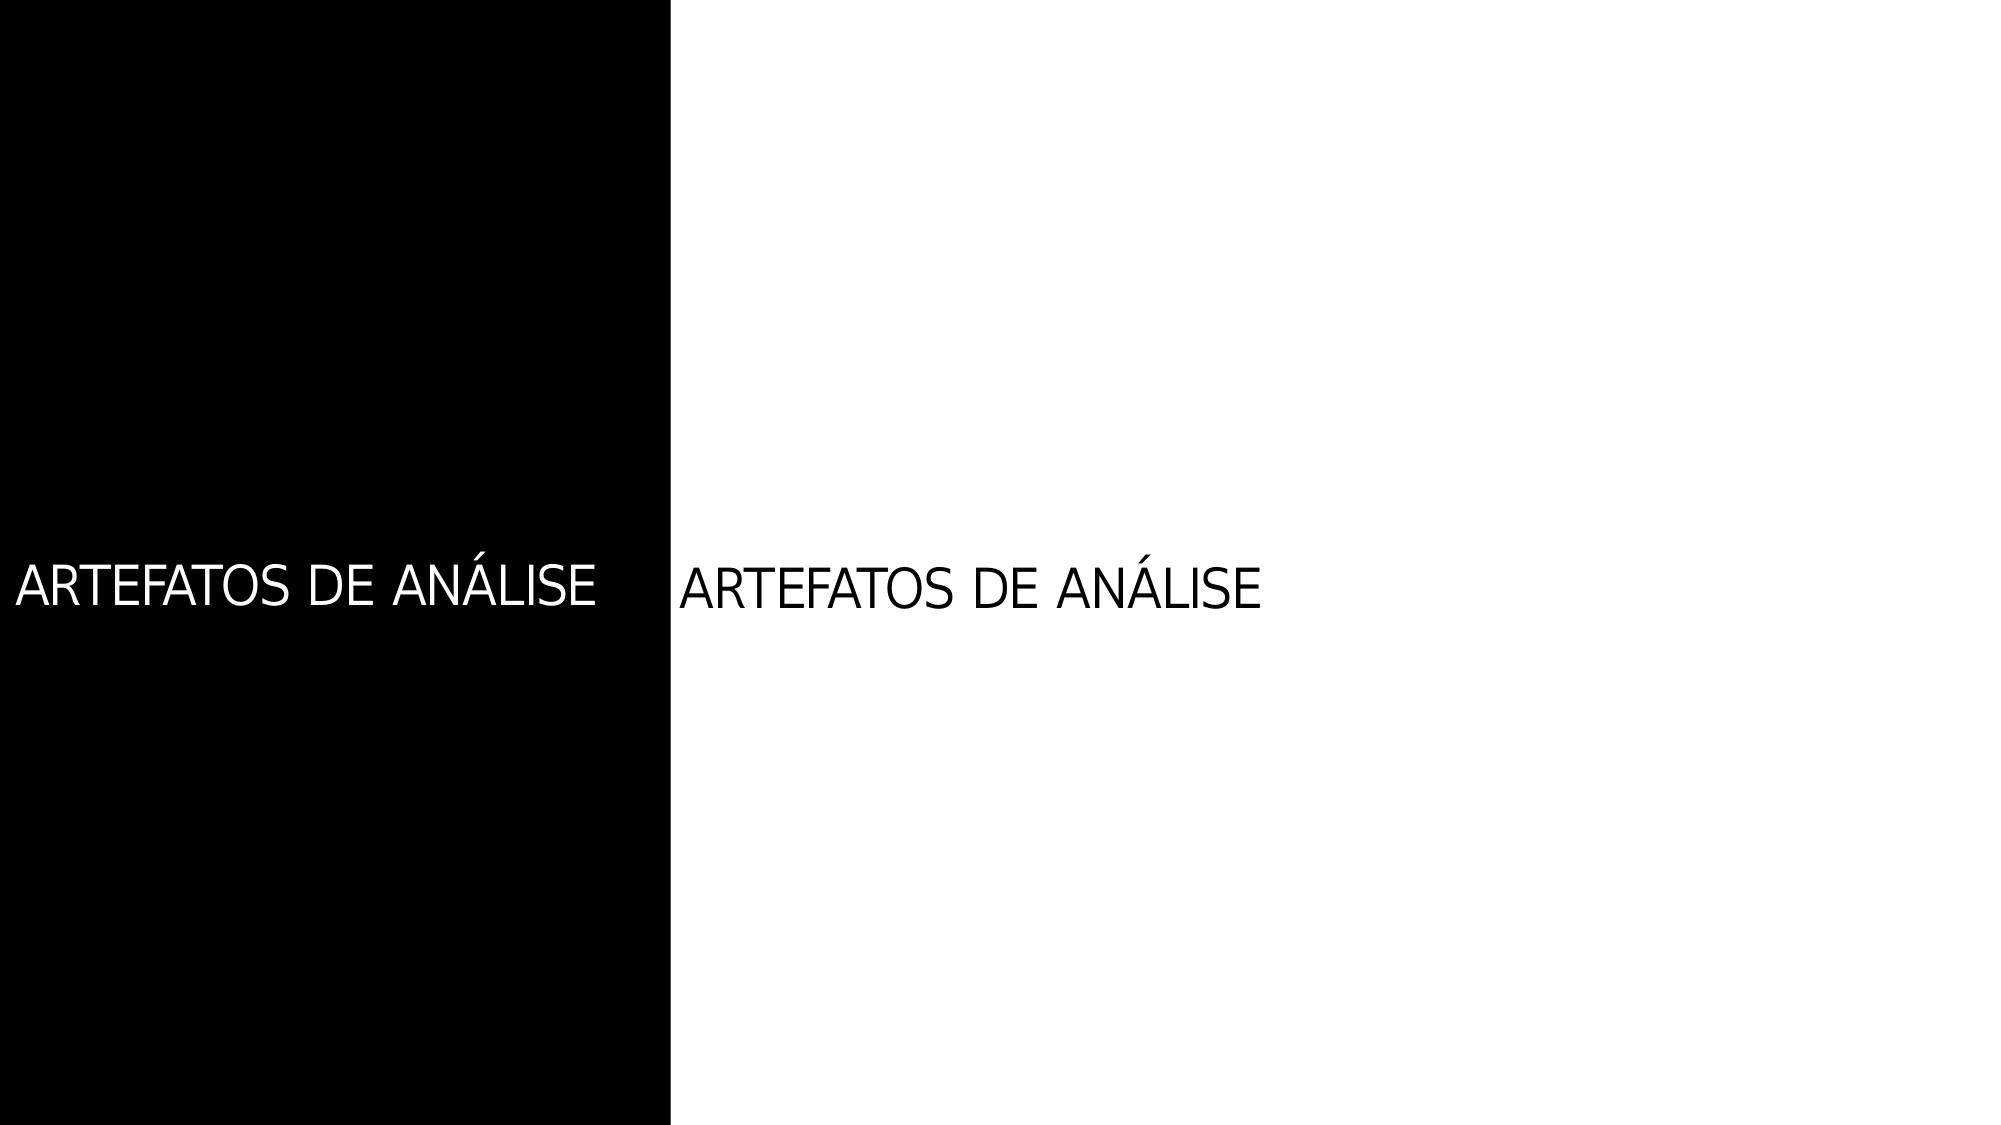

Artefatos de análise
# ARTEFATOS DE ANÁLISE